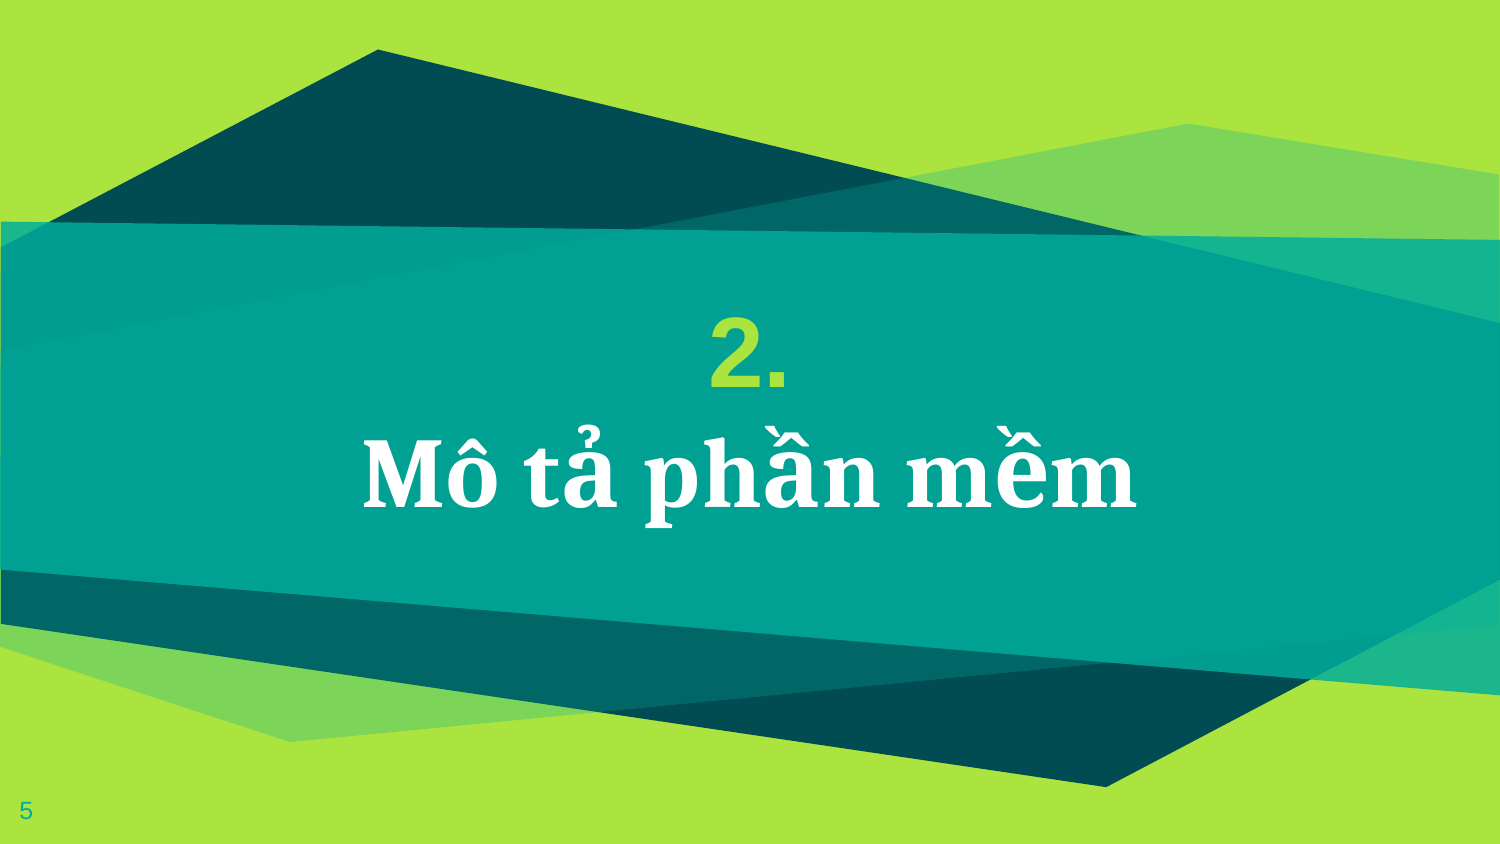

# 2.
Mô tả phần mềm
5